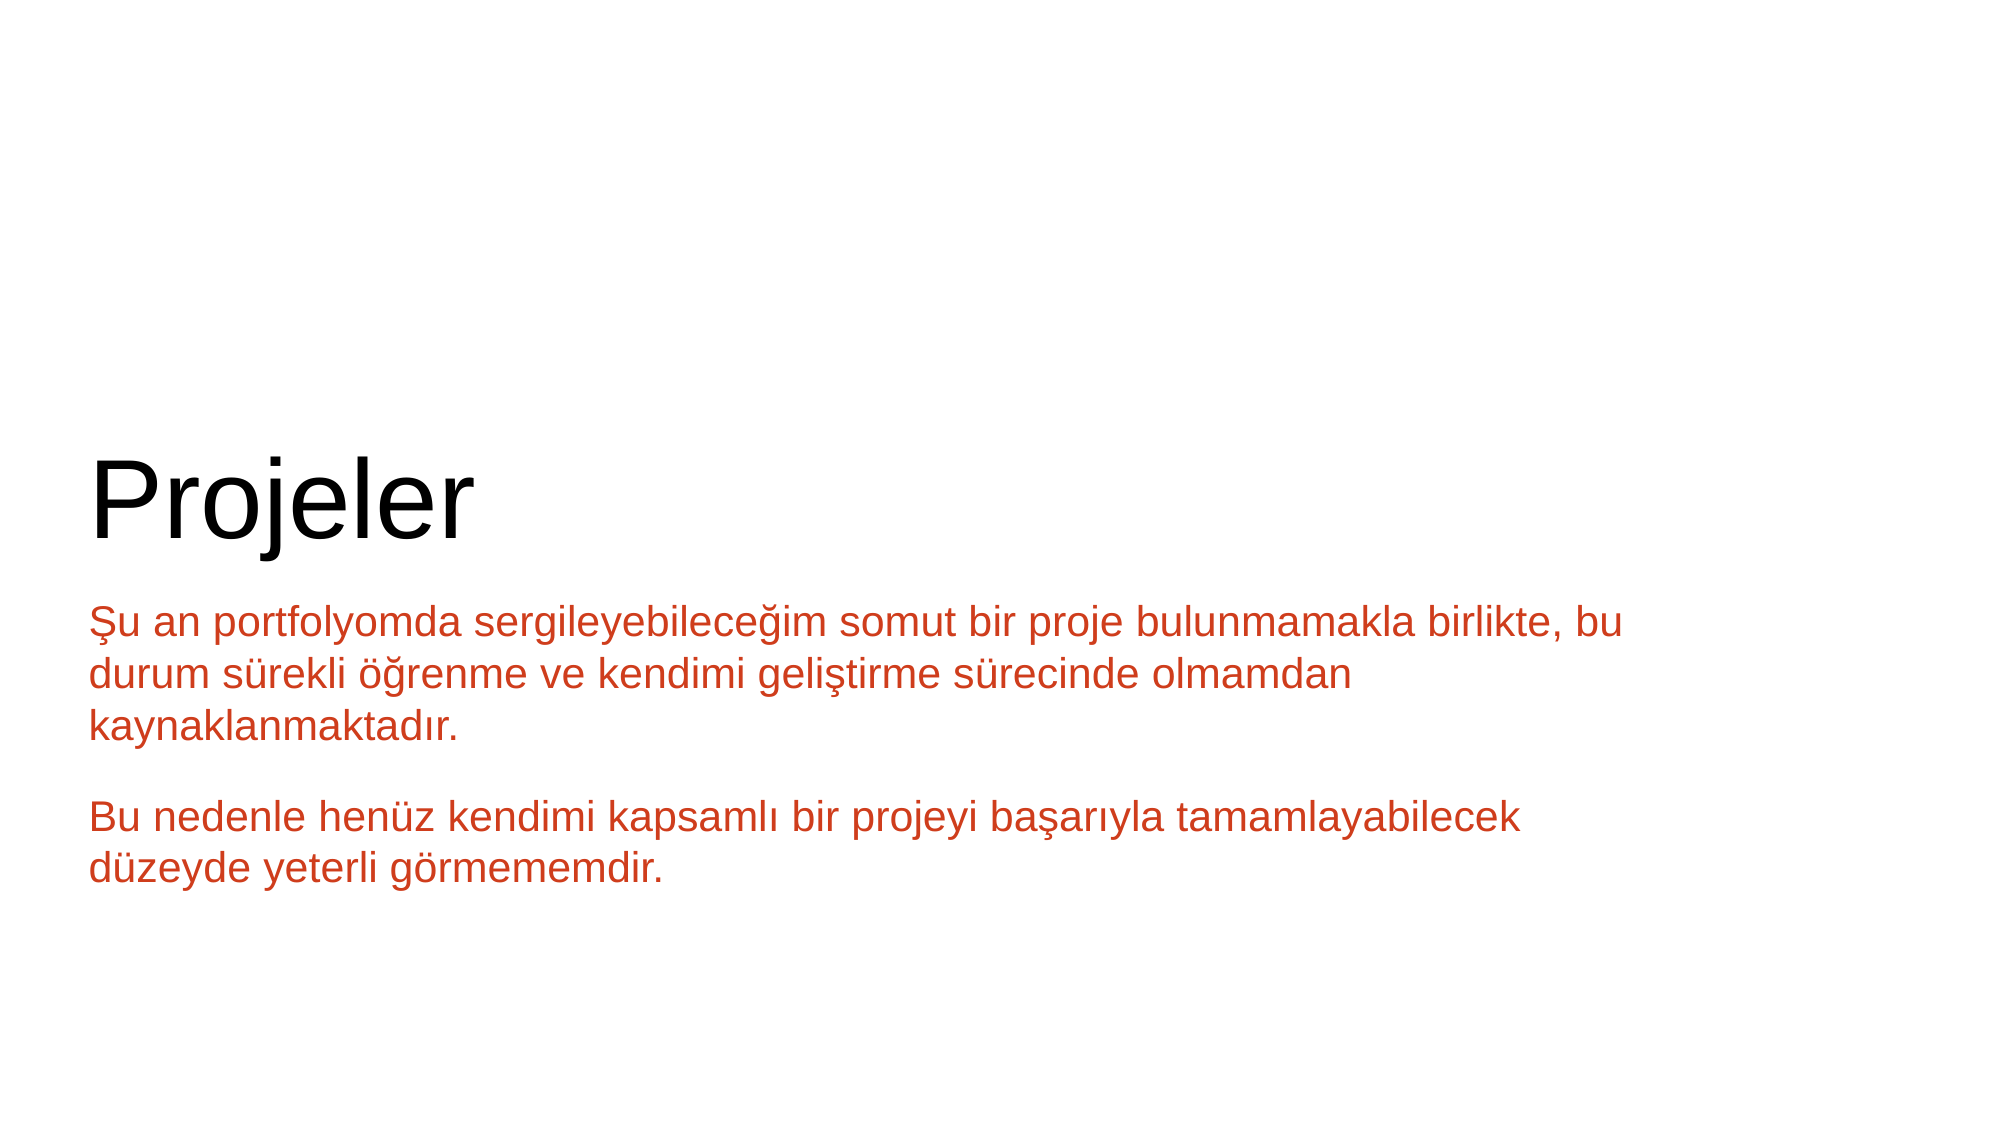

# Projeler
Şu an portfolyomda sergileyebileceğim somut bir proje bulunmamakla birlikte, bu durum sürekli öğrenme ve kendimi geliştirme sürecinde olmamdan kaynaklanmaktadır.
Bu nedenle henüz kendimi kapsamlı bir projeyi başarıyla tamamlayabilecek düzeyde yeterli görmememdir.